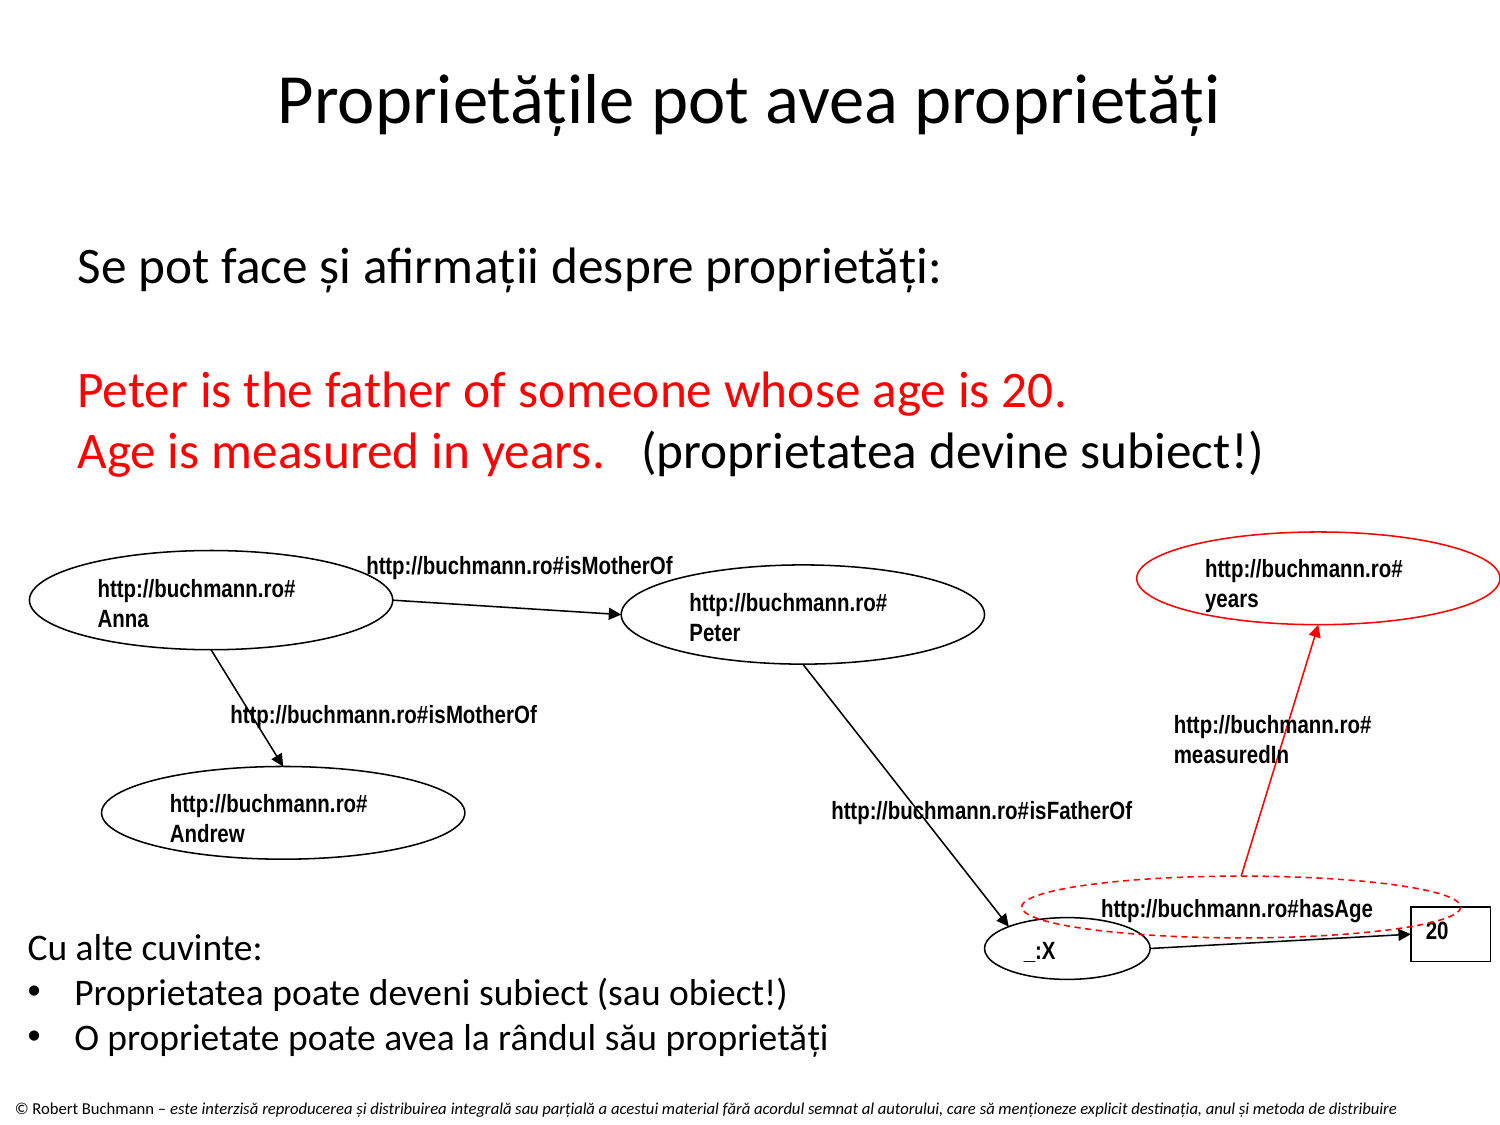

# Proprietățile pot avea proprietăți
Se pot face şi afirmaţii despre proprietăţi:

Peter is the father of someone whose age is 20.
Age is measured in years.   (proprietatea devine subiect!)

http://buchmann.ro#isMotherOf
http://buchmann.ro#
years
http://buchmann.ro#
Anna
http://buchmann.ro#
Peter
http://buchmann.ro#isMotherOf
http://buchmann.ro#
measuredIn
http://buchmann.ro#isFatherOf
http://buchmann.ro#
Andrew
http://buchmann.ro#hasAge
20
Cu alte cuvinte:
Proprietatea poate deveni subiect (sau obiect!)
O proprietate poate avea la rândul său proprietăţi
_:X